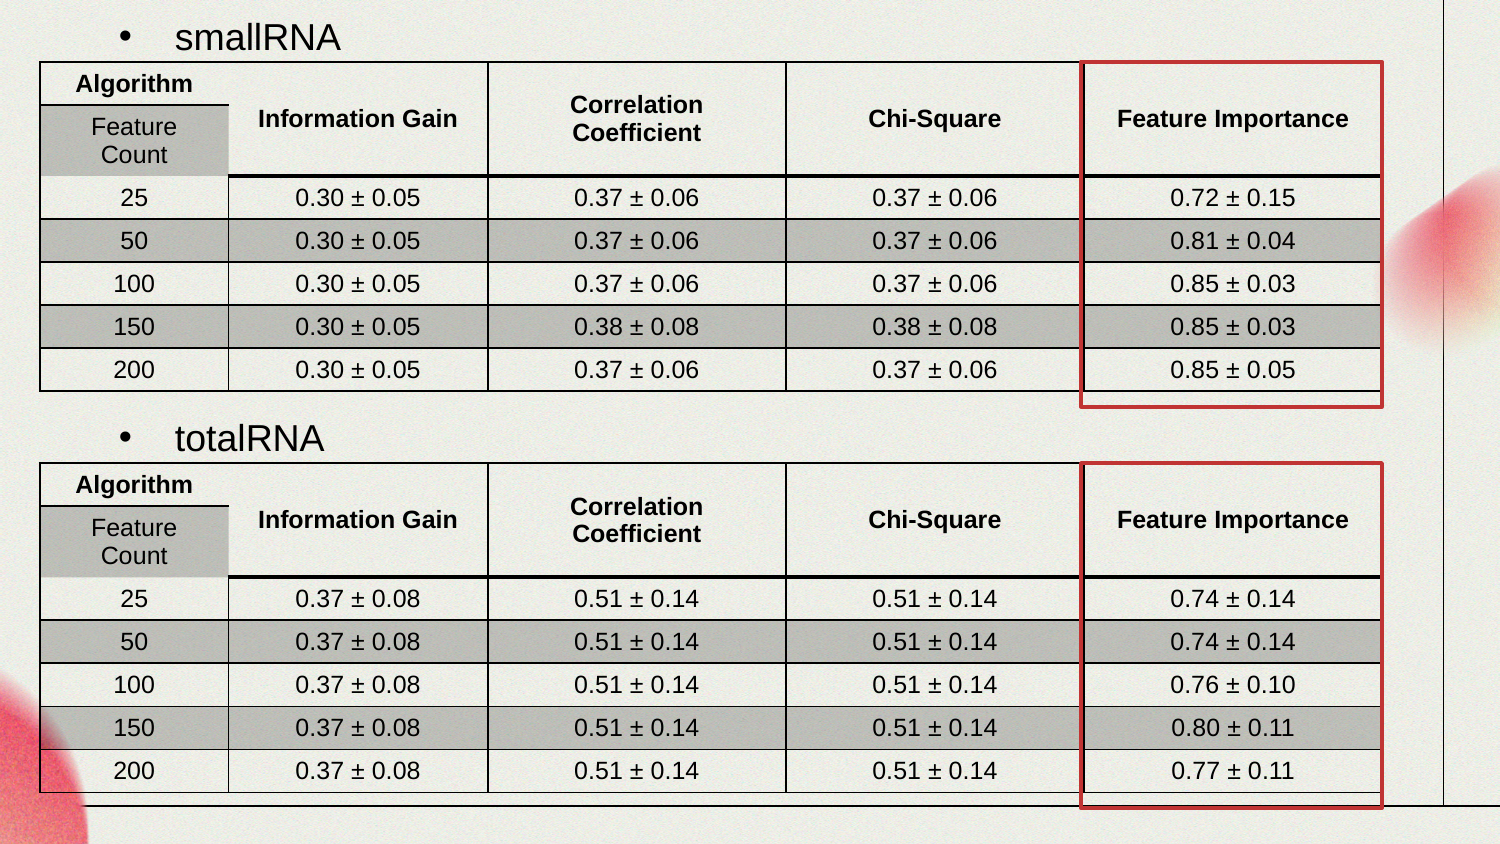

smallRNA
| Algorithm | Information Gain | Correlation Coefficient | Chi-Square | Feature Importance |
| --- | --- | --- | --- | --- |
| Feature Count |  |  |  |  |
| 25 | 0.30 ± 0.05 | 0.37 ± 0.06 | 0.37 ± 0.06 | 0.72 ± 0.15 |
| 50 | 0.30 ± 0.05 | 0.37 ± 0.06 | 0.37 ± 0.06 | 0.81 ± 0.04 |
| 100 | 0.30 ± 0.05 | 0.37 ± 0.06 | 0.37 ± 0.06 | 0.85 ± 0.03 |
| 150 | 0.30 ± 0.05 | 0.38 ± 0.08 | 0.38 ± 0.08 | 0.85 ± 0.03 |
| 200 | 0.30 ± 0.05 | 0.37 ± 0.06 | 0.37 ± 0.06 | 0.85 ± 0.05 |

totalRNA

| Algorithm | Information Gain | Correlation Coefficient | Chi-Square | Feature Importance |
| --- | --- | --- | --- | --- |
| Feature Count |  |  |  |  |
| 25 | 0.37 ± 0.08 | 0.51 ± 0.14 | 0.51 ± 0.14 | 0.74 ± 0.14 |
| 50 | 0.37 ± 0.08 | 0.51 ± 0.14 | 0.51 ± 0.14 | 0.74 ± 0.14 |
| 100 | 0.37 ± 0.08 | 0.51 ± 0.14 | 0.51 ± 0.14 | 0.76 ± 0.10 |
| 150 | 0.37 ± 0.08 | 0.51 ± 0.14 | 0.51 ± 0.14 | 0.80 ± 0.11 |
| 200 | 0.37 ± 0.08 | 0.51 ± 0.14 | 0.51 ± 0.14 | 0.77 ± 0.11 |